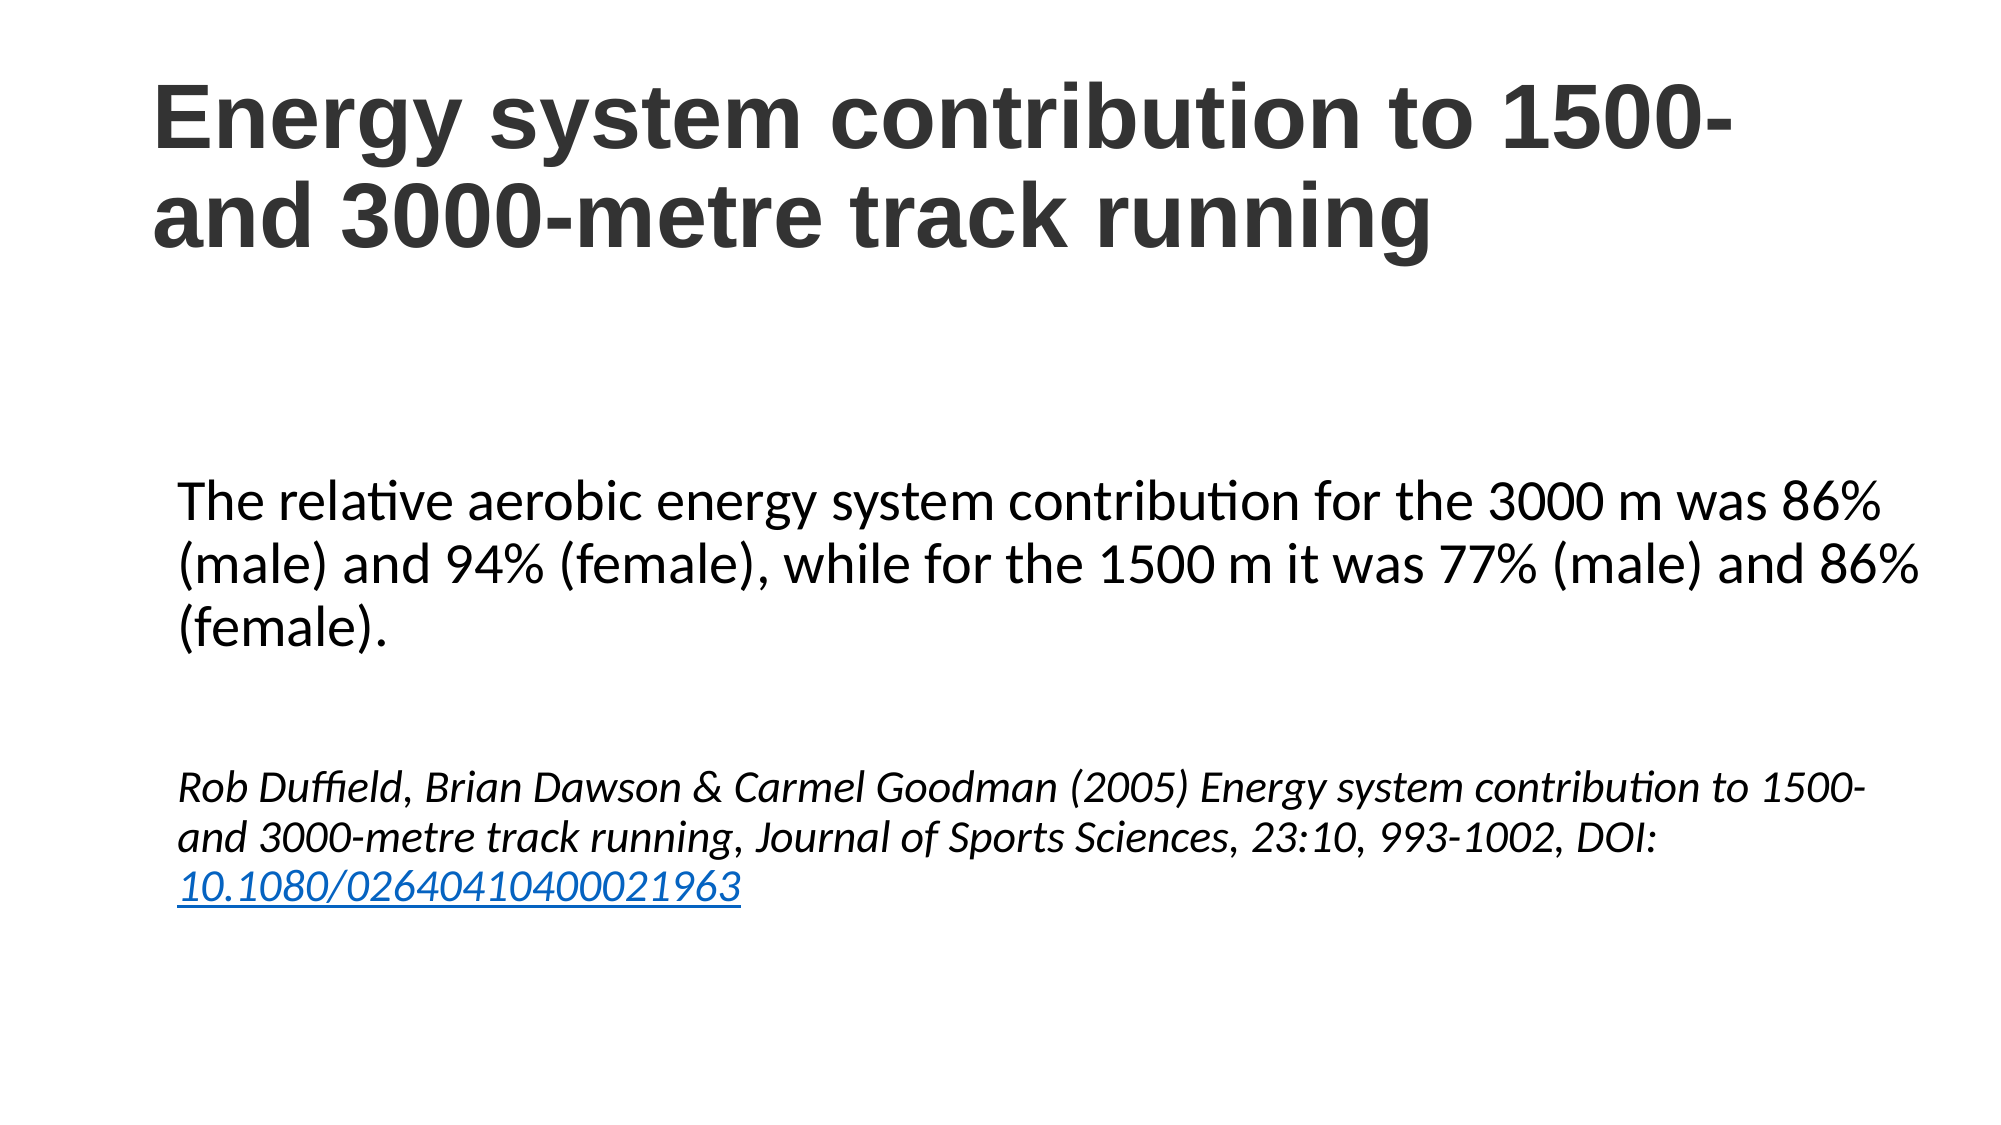

# Energy system contribution to 1500- and 3000-metre track running
The relative aerobic energy system contribution for the 3000 m was 86% (male) and 94% (female), while for the 1500 m it was 77% (male) and 86% (female).

Rob Duffield, Brian Dawson & Carmel Goodman (2005) Energy system contribution to 1500- and 3000-metre track running, Journal of Sports Sciences, 23:10, 993-1002, DOI: 10.1080/02640410400021963